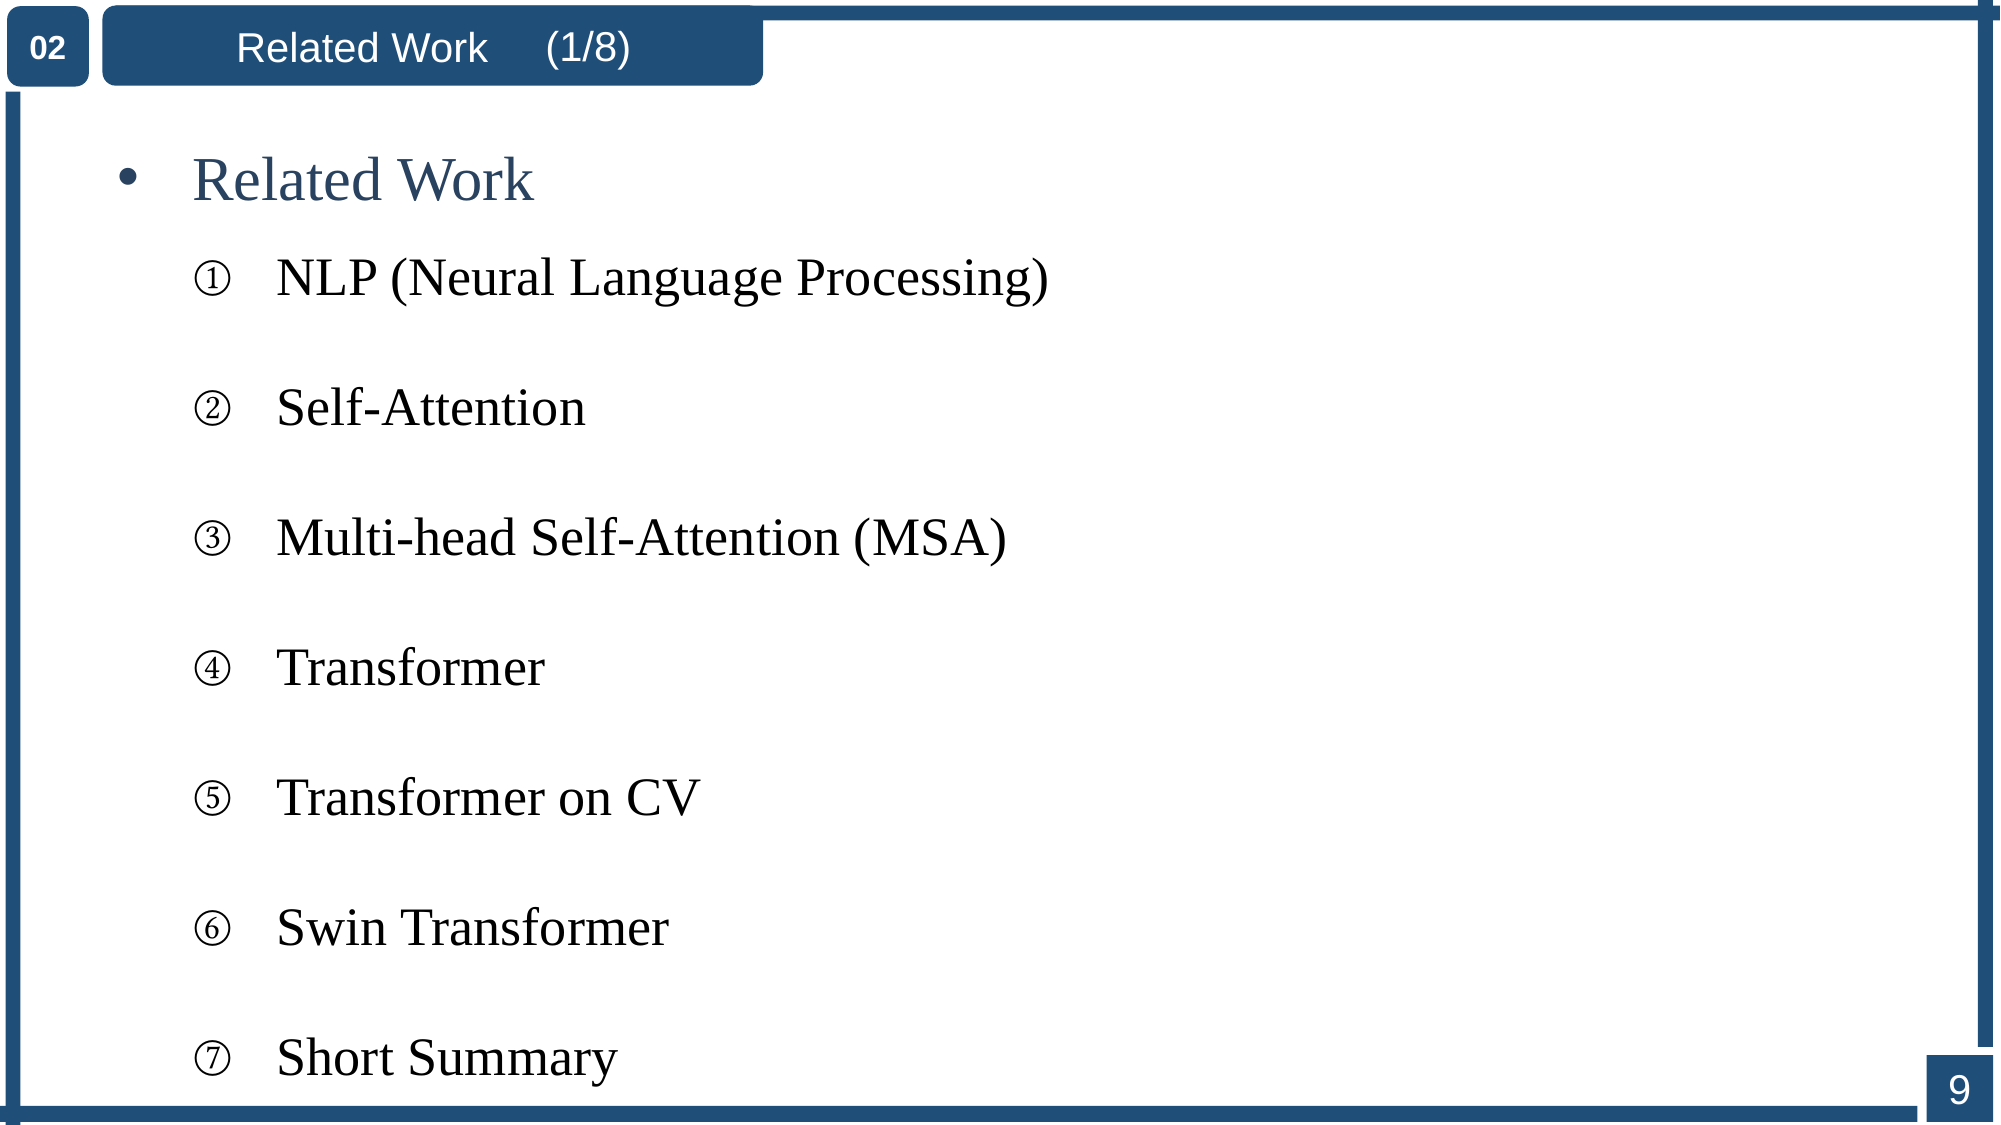

Related Work

02
(1/8)
Related Work
NLP (Neural Language Processing)

Self-Attention

Multi-head Self-Attention (MSA)

Transformer

Transformer on CV

Swin Transformer

Short Summary

9